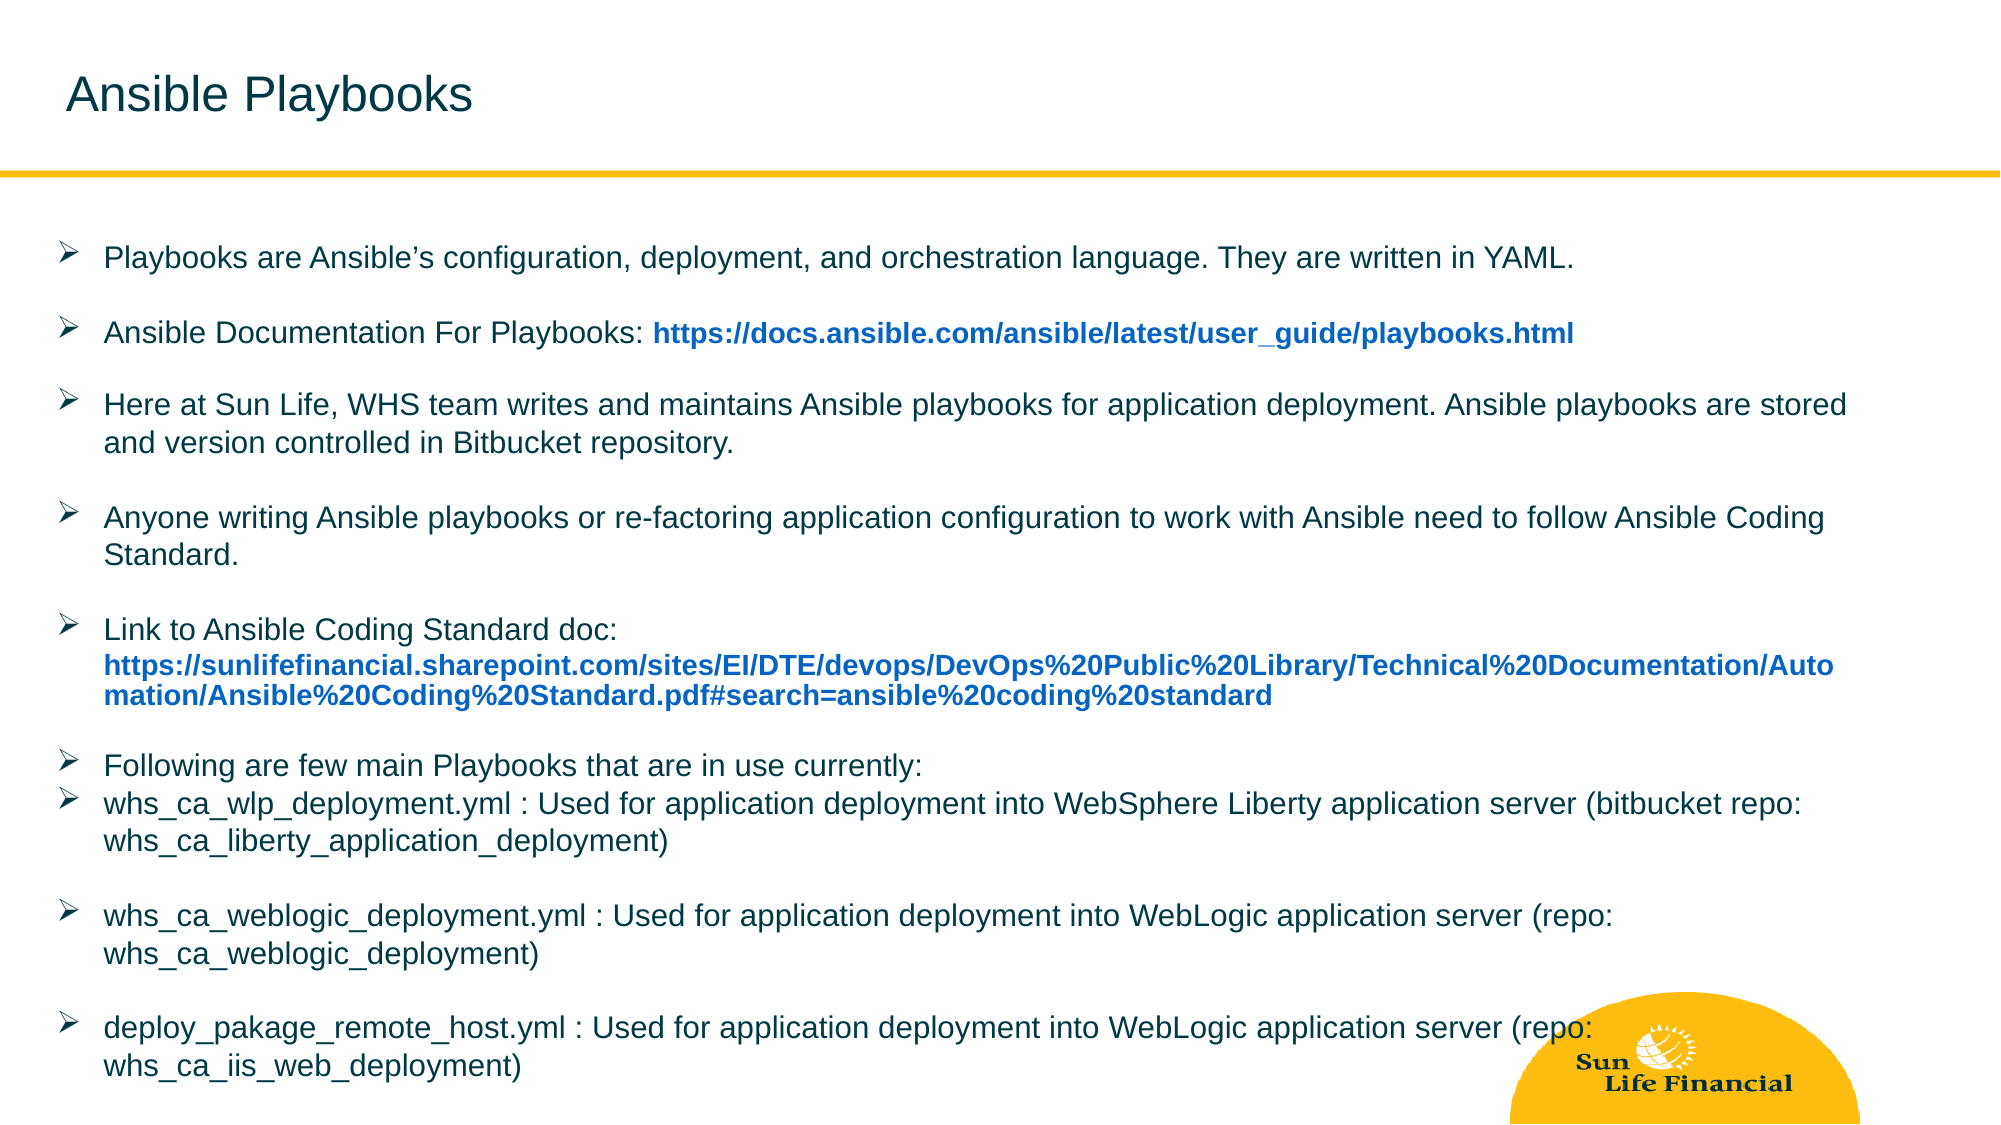

Ansible Playbooks

Playbooks are Ansible’s configuration, deployment, and orchestration language. They are written in YAML.

Ansible Documentation For Playbooks: https://docs.ansible.com/ansible/latest/user_guide/playbooks.html

Here at Sun Life, WHS team writes and maintains Ansible playbooks for application deployment. Ansible playbooks are stored and version controlled in Bitbucket repository.

Anyone writing Ansible playbooks or re-factoring application configuration to work with Ansible need to follow Ansible Coding Standard.

Link to Ansible Coding Standard doc: https://sunlifefinancial.sharepoint.com/sites/EI/DTE/devops/DevOps%20Public%20Library/Technical%20Documentation/Automation/Ansible%20Coding%20Standard.pdf#search=ansible%20coding%20standard

Following are few main Playbooks that are in use currently:
whs_ca_wlp_deployment.yml : Used for application deployment into WebSphere Liberty application server (bitbucket repo: whs_ca_liberty_application_deployment)

whs_ca_weblogic_deployment.yml : Used for application deployment into WebLogic application server (repo: whs_ca_weblogic_deployment)

deploy_pakage_remote_host.yml : Used for application deployment into WebLogic application server (repo: whs_ca_iis_web_deployment)